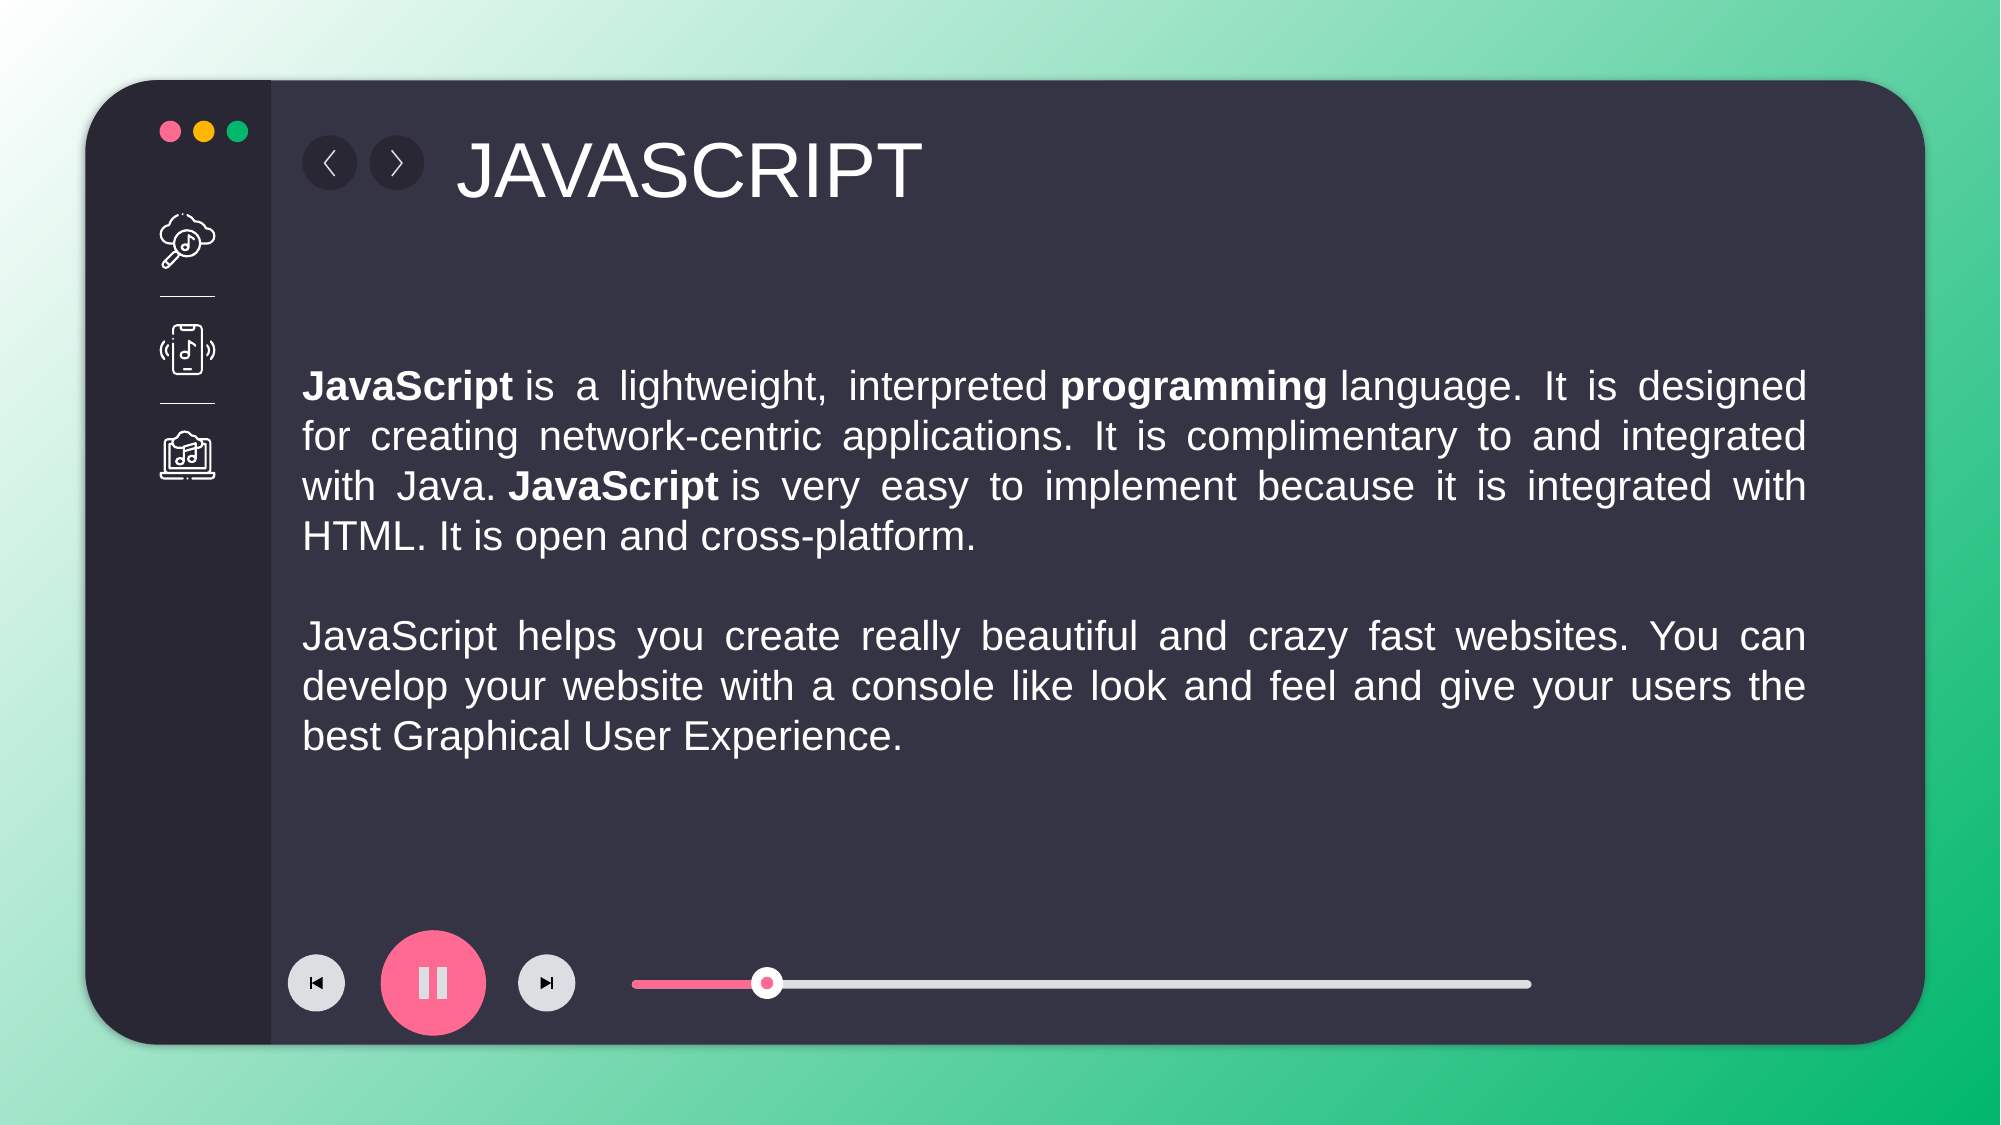

# JAVASCRIPT

JavaScript is a lightweight, interpreted programming language. It is designed for creating network-centric applications. It is complimentary to and integrated with Java. JavaScript is very easy to implement because it is integrated with HTML. It is open and cross-platform.

JavaScript helps you create really beautiful and crazy fast websites. You can develop your website with a console like look and feel and give your users the best Graphical User Experience.